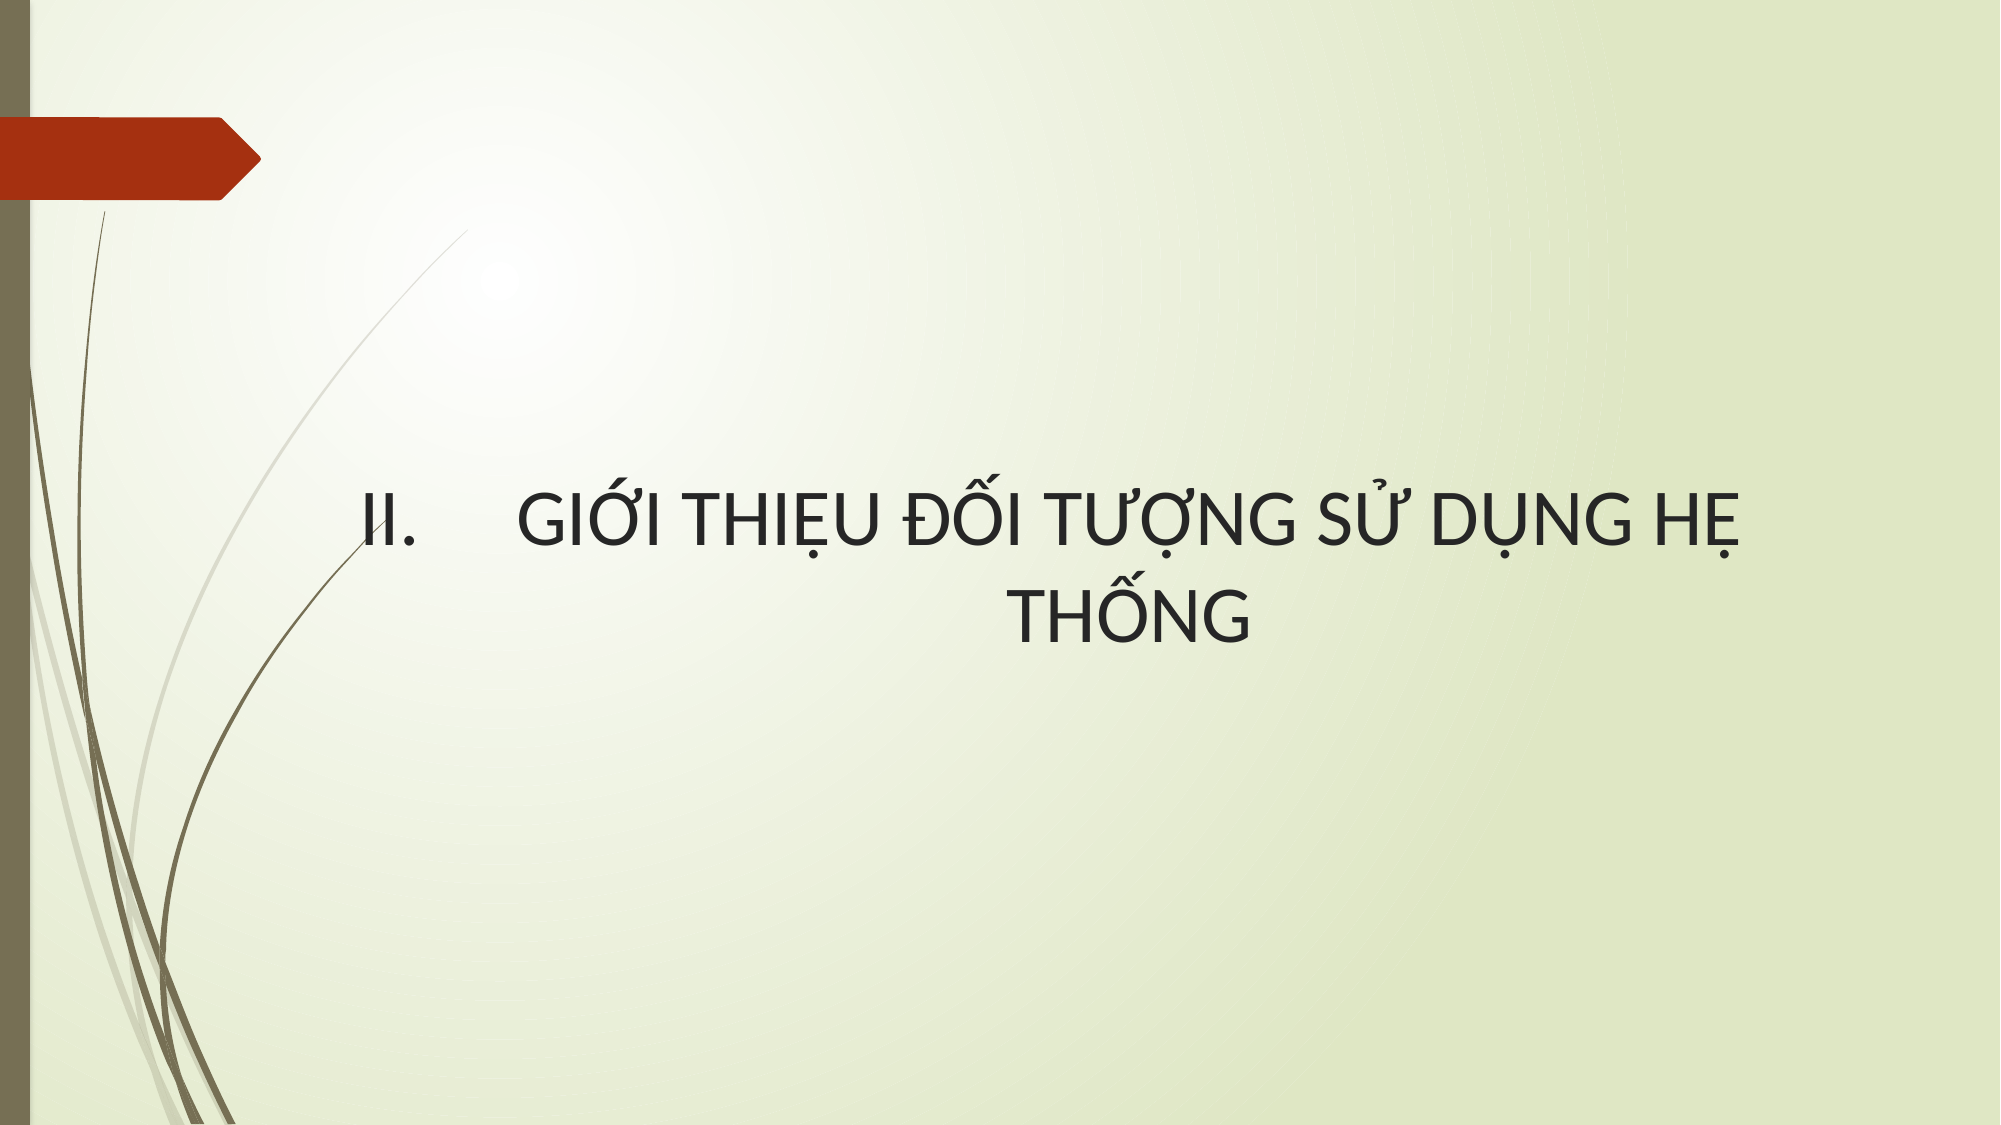

# GIỚI THIỆU ĐỐI TƯỢNG SỬ DỤNG HỆ THỐNG